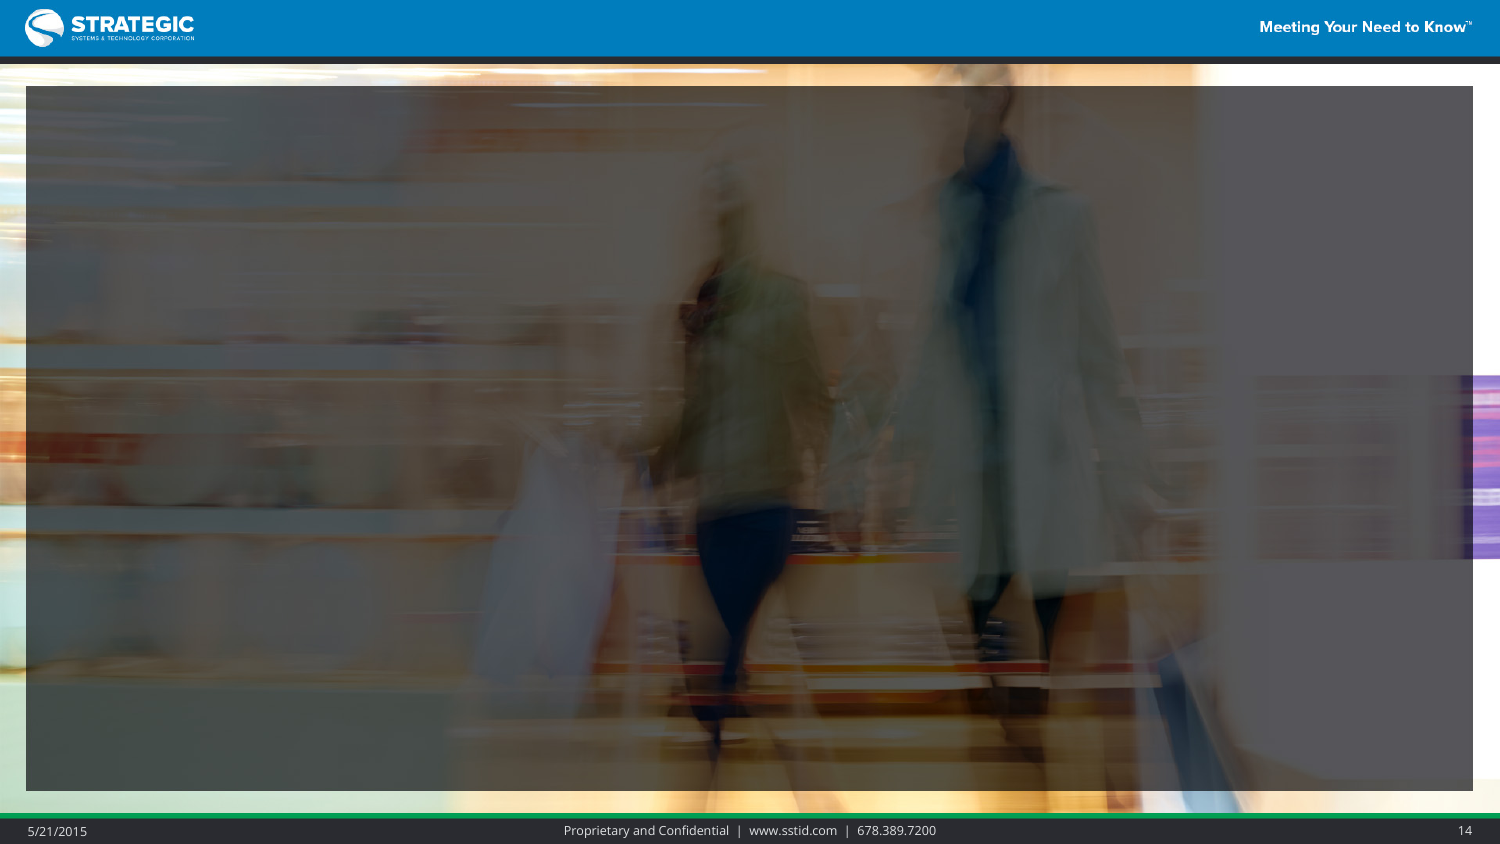

#

5/21/2015
Proprietary and Confidential  |  www.sstid.com  |  678.389.7200
14